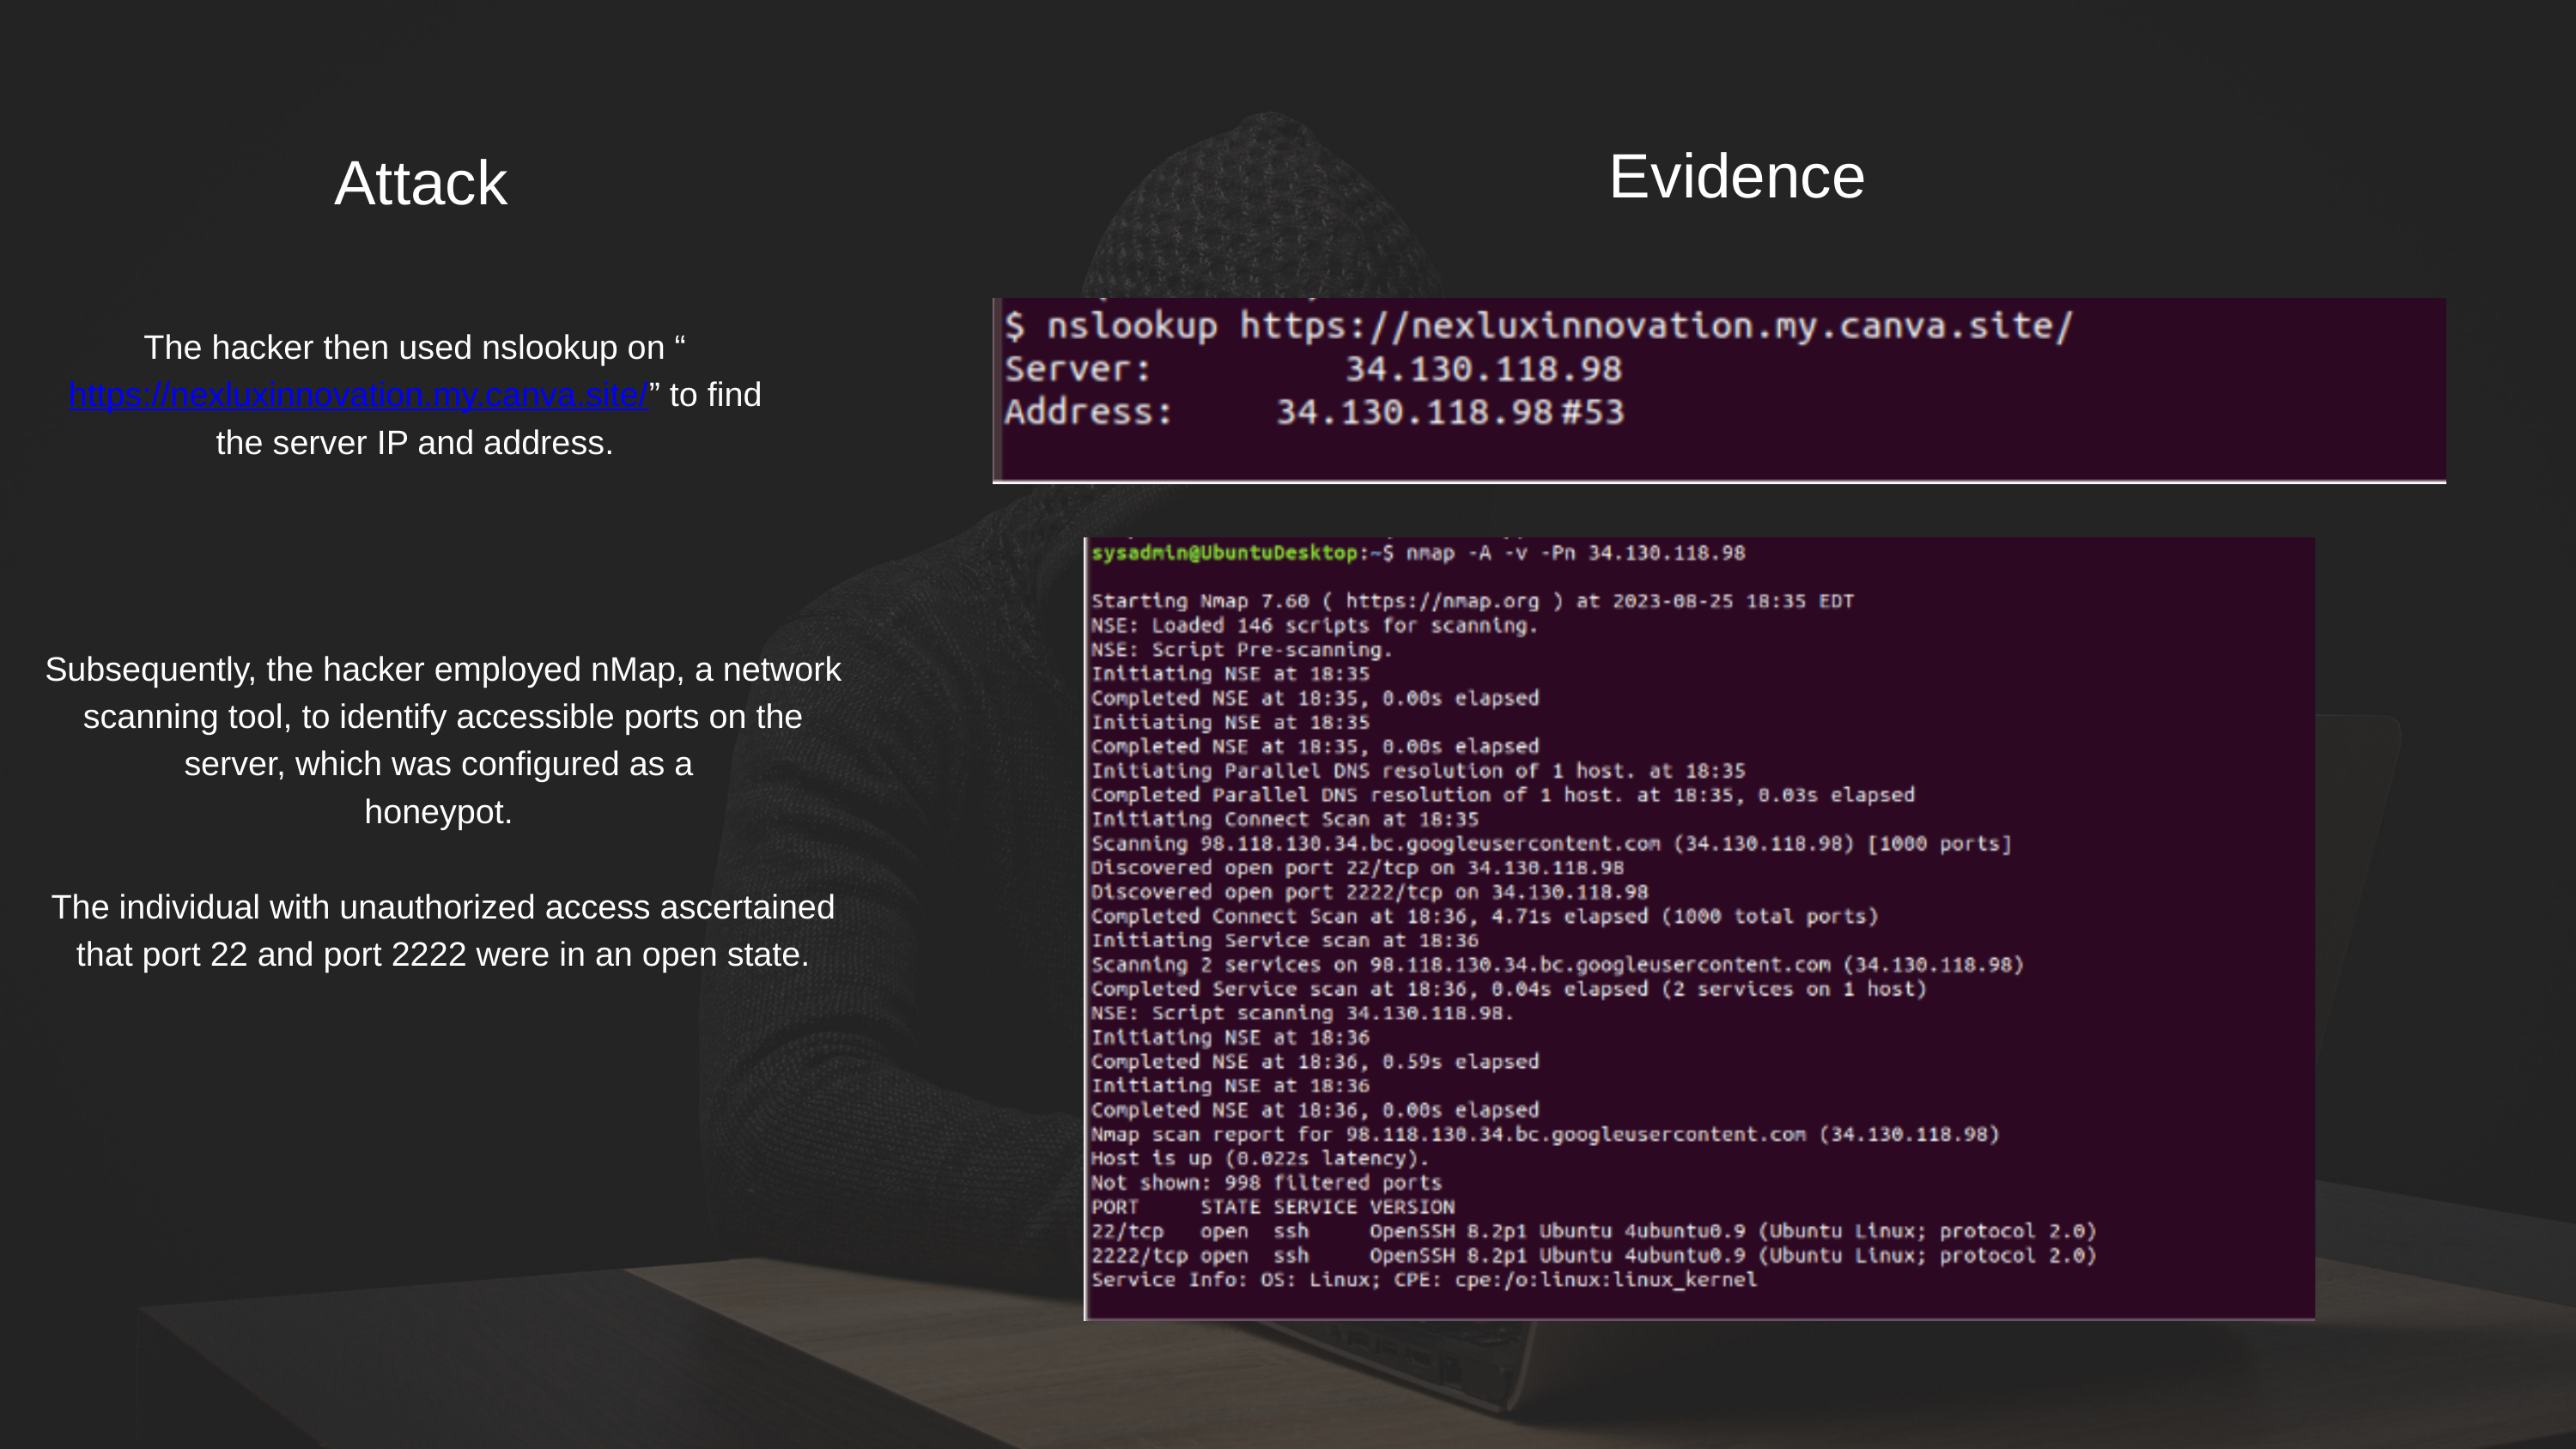

Evidence
Attack

The hacker then used nslookup on “https://nexluxinnovation.my.canva.site/” to find the server IP and address.

Subsequently, the hacker employed nMap, a network scanning tool, to identify accessible ports on the server, which was configured as a
honeypot.

The individual with unauthorized access ascertained that port 22 and port 2222 were in an open state.